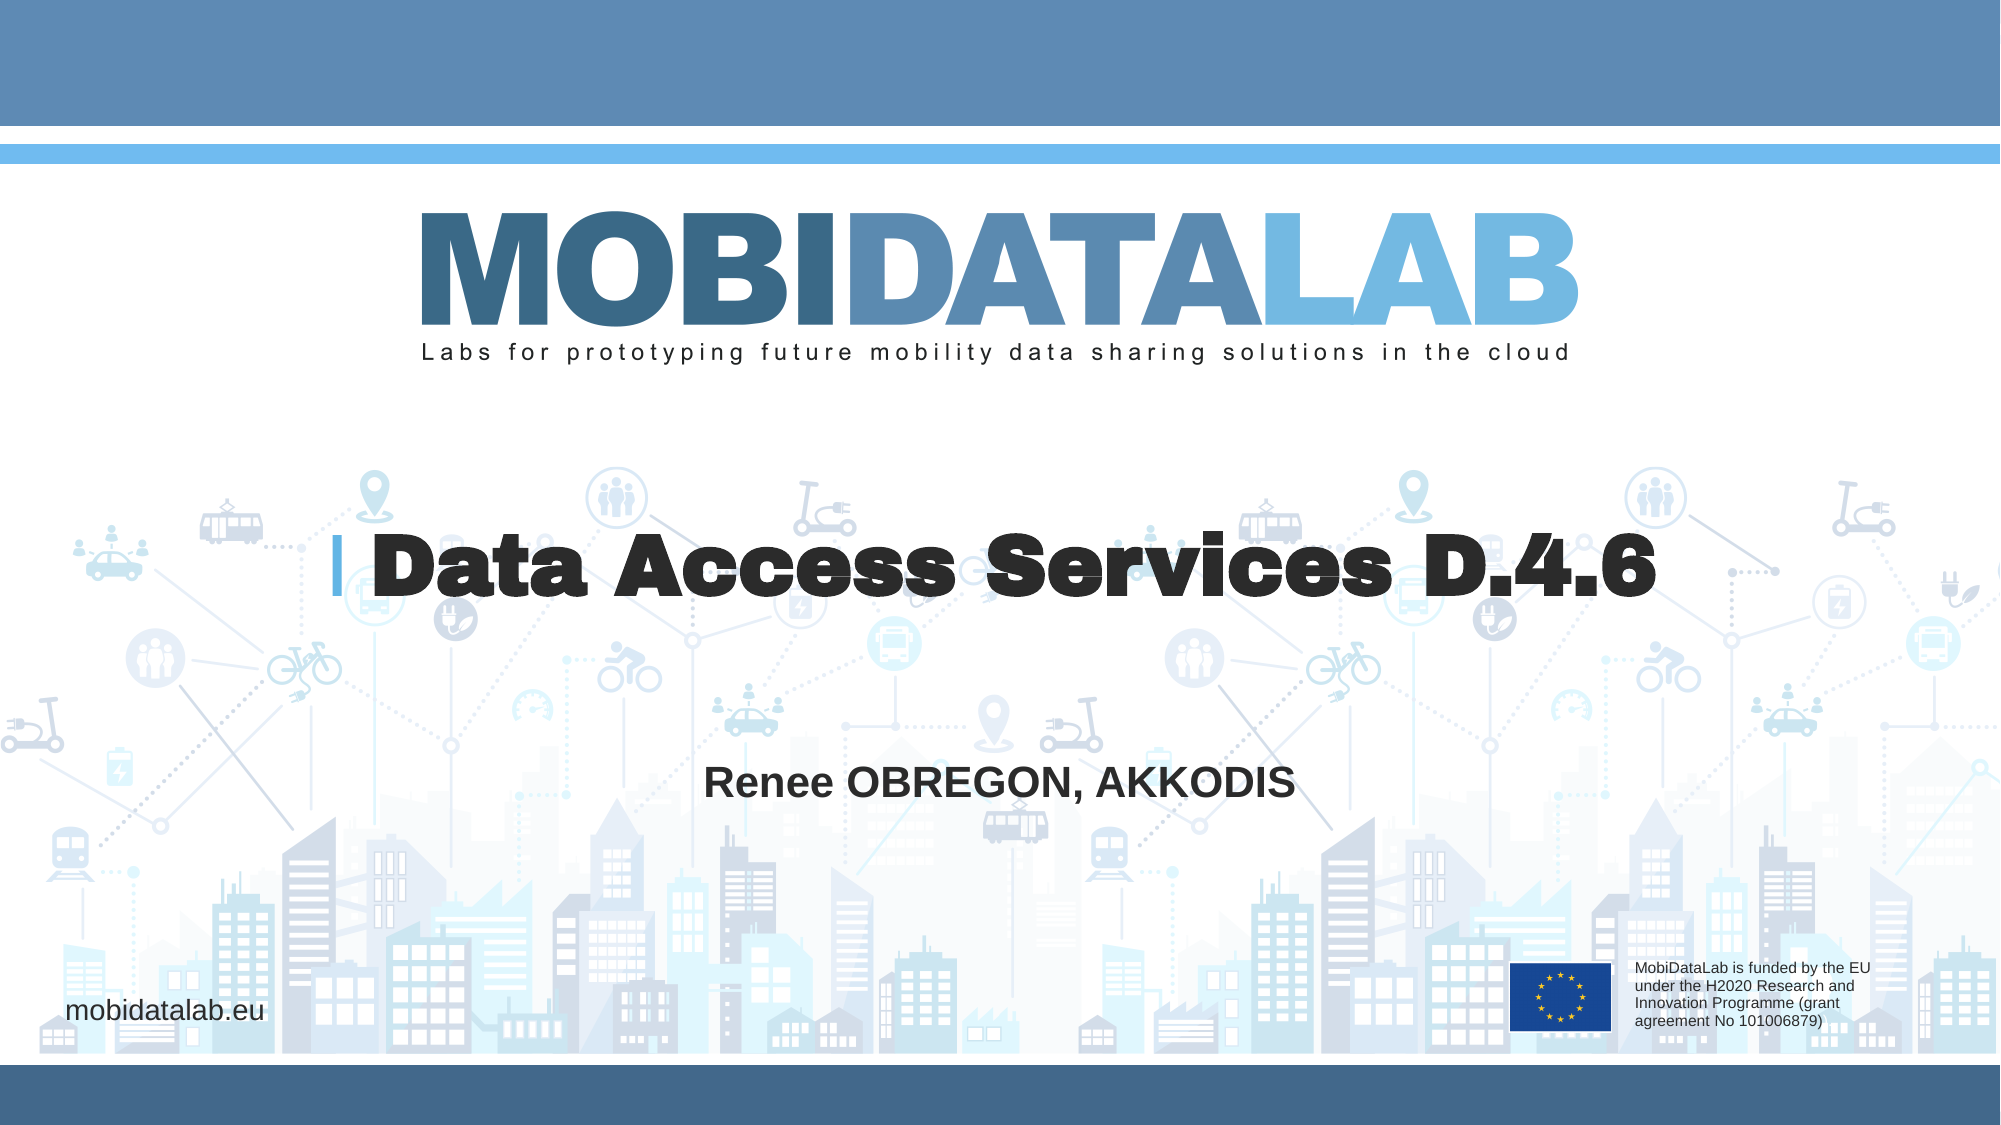

# Data Access Services D.4.6
Renee OBREGON, AKKODIS